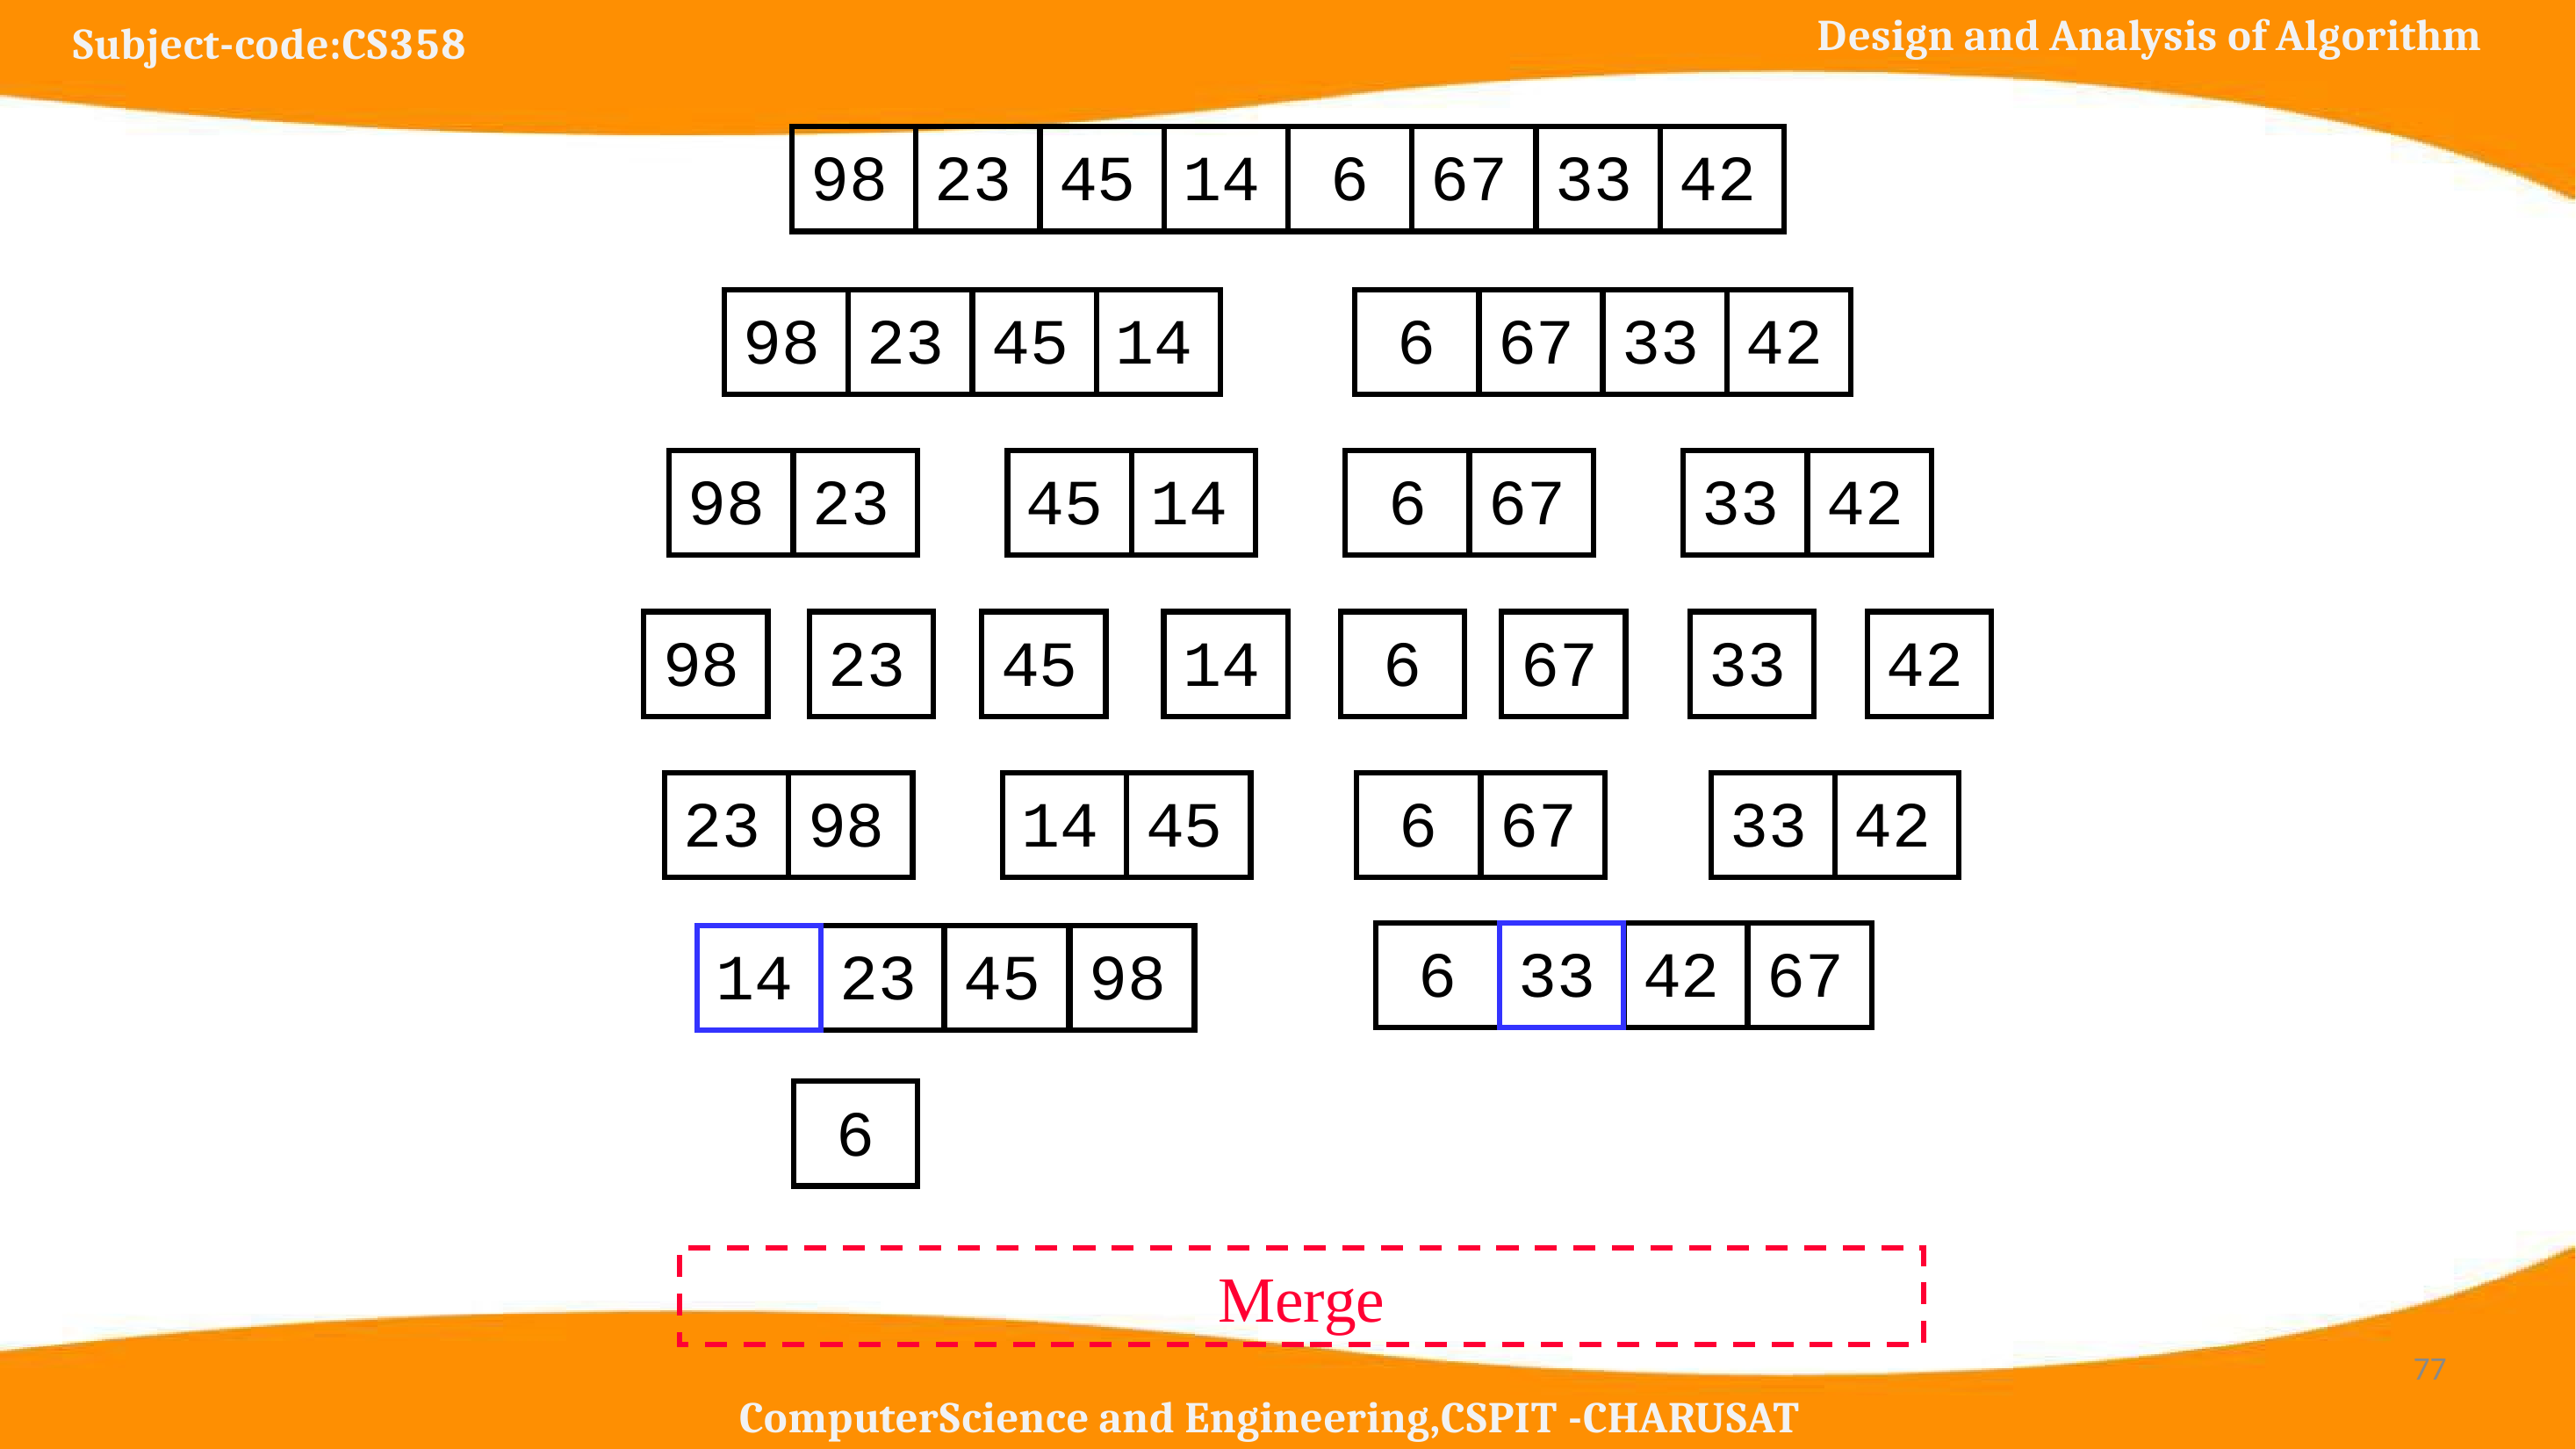

98
23
45
14
6
67
33
42
98
23
45
14
6
67
33
42
98
23
45
14
6
67
33
42
98
23
45
14
6
67
33
42
23
98
14
45
6
67
33
42
6
33
42
67
14
23
45
98
6
Merge
77